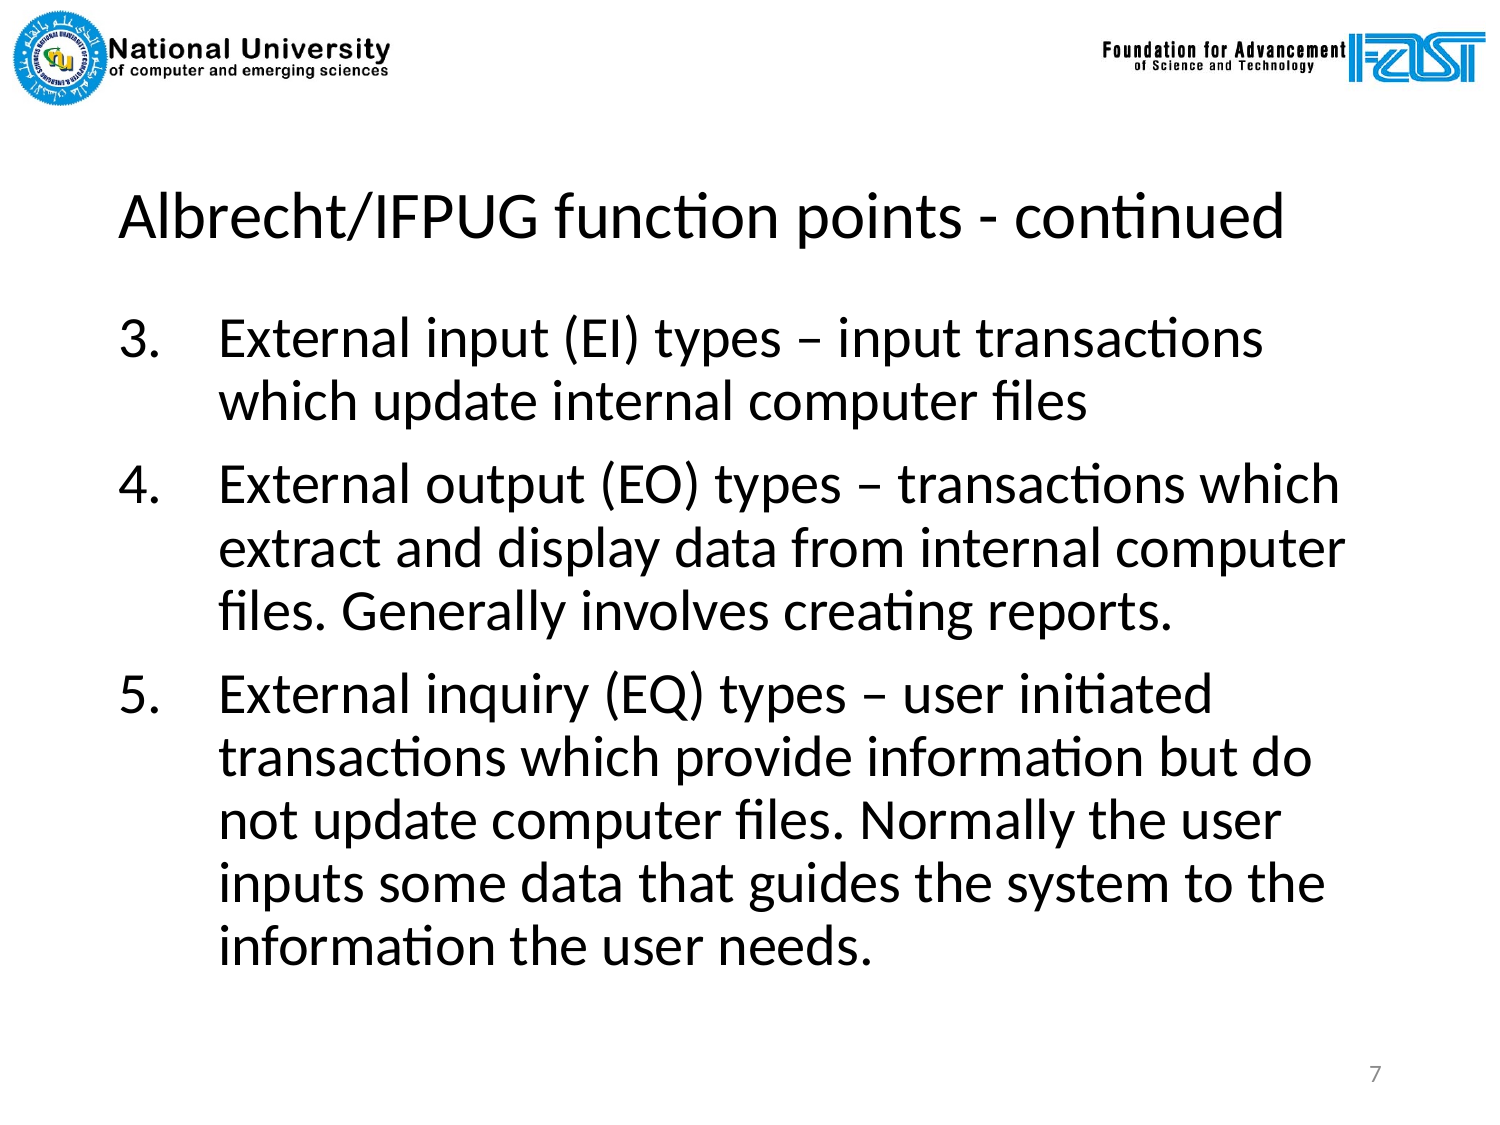

# Albrecht/IFPUG function points - continued
External input (EI) types – input transactions which update internal computer files
External output (EO) types – transactions which extract and display data from internal computer files. Generally involves creating reports.
External inquiry (EQ) types – user initiated transactions which provide information but do not update computer files. Normally the user inputs some data that guides the system to the information the user needs.

7